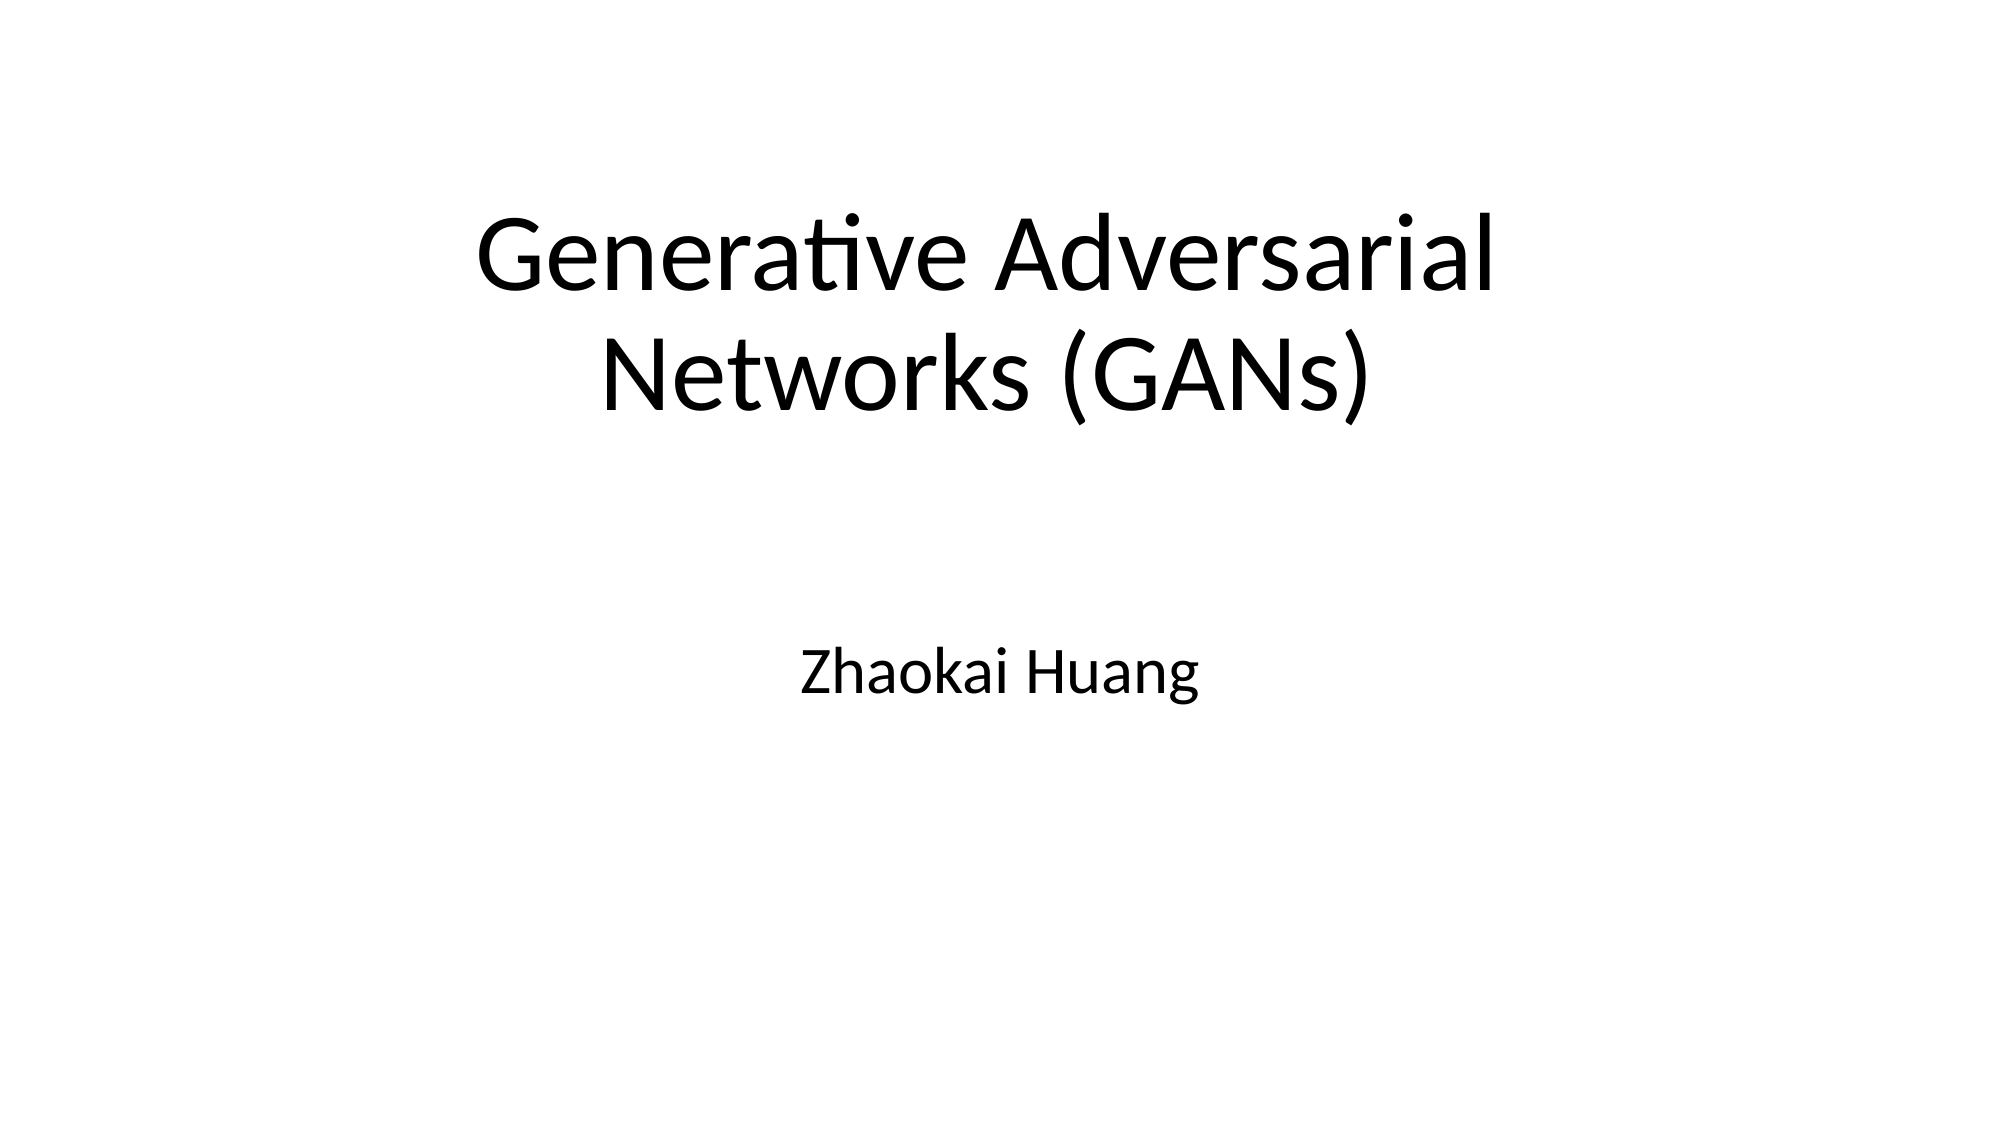

# Generative Adversarial Networks (GANs)
Zhaokai Huang